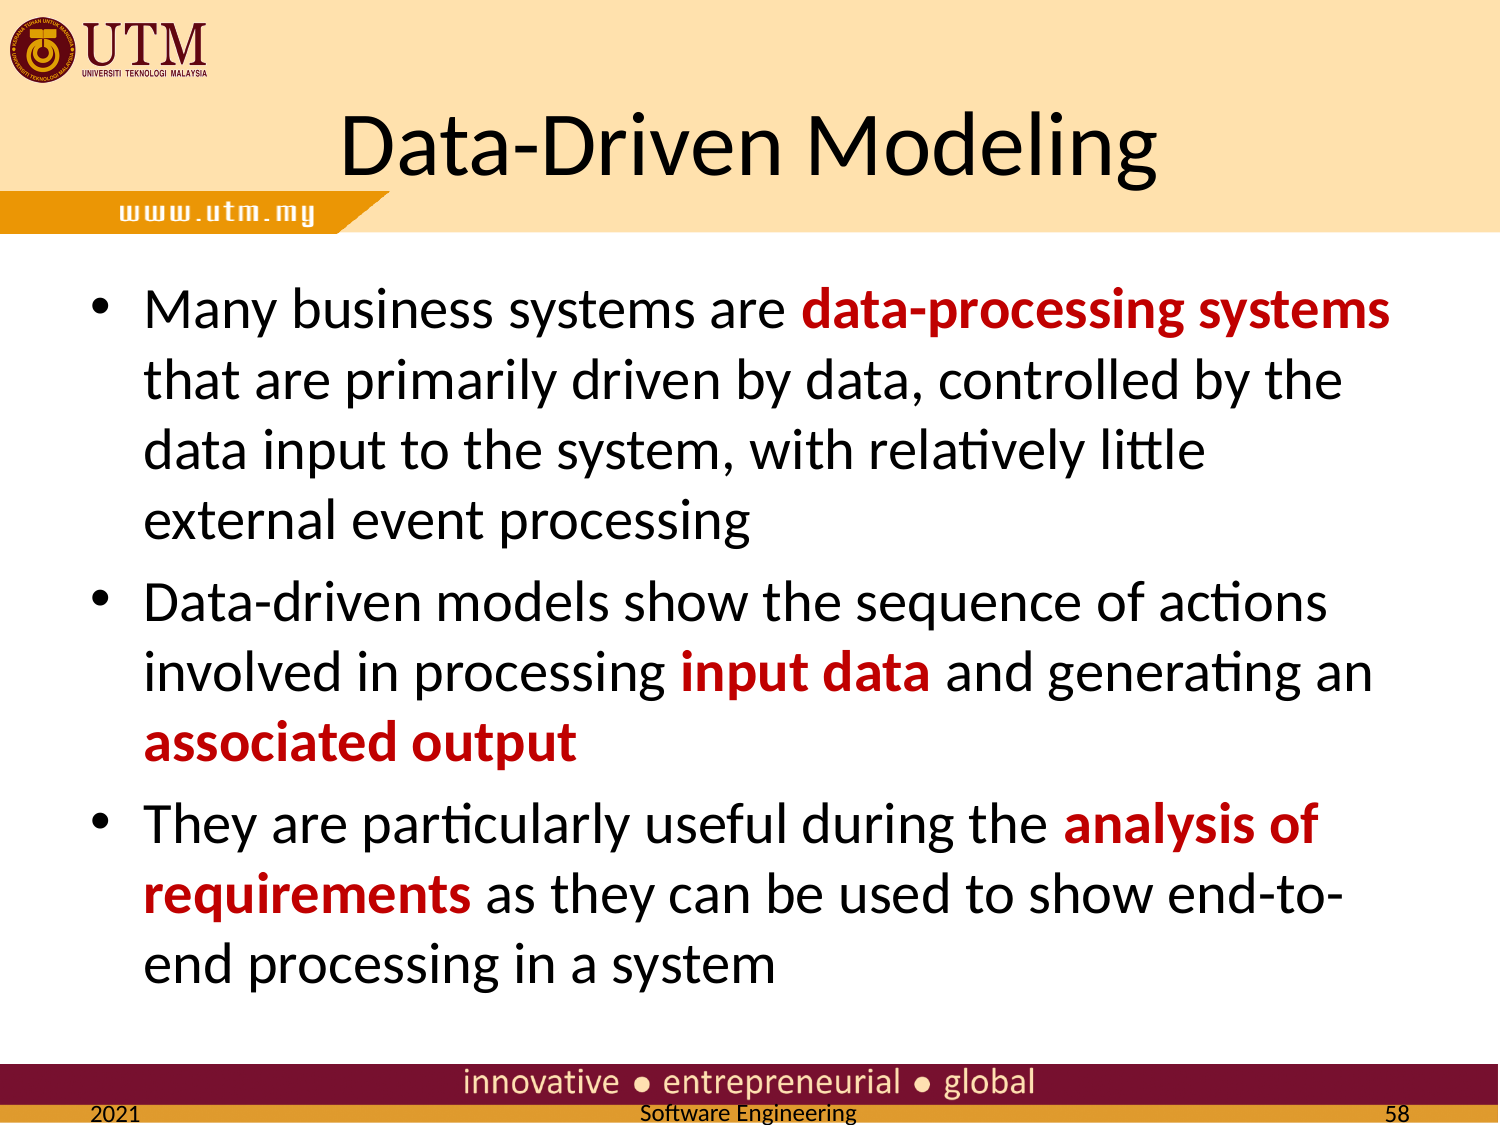

# Data-Driven Modeling
Many business systems are data-processing systems that are primarily driven by data, controlled by the data input to the system, with relatively little external event processing
Data-driven models show the sequence of actions involved in processing input data and generating an associated output
They are particularly useful during the analysis of requirements as they can be used to show end-to-end processing in a system

2021
58
Software Engineering